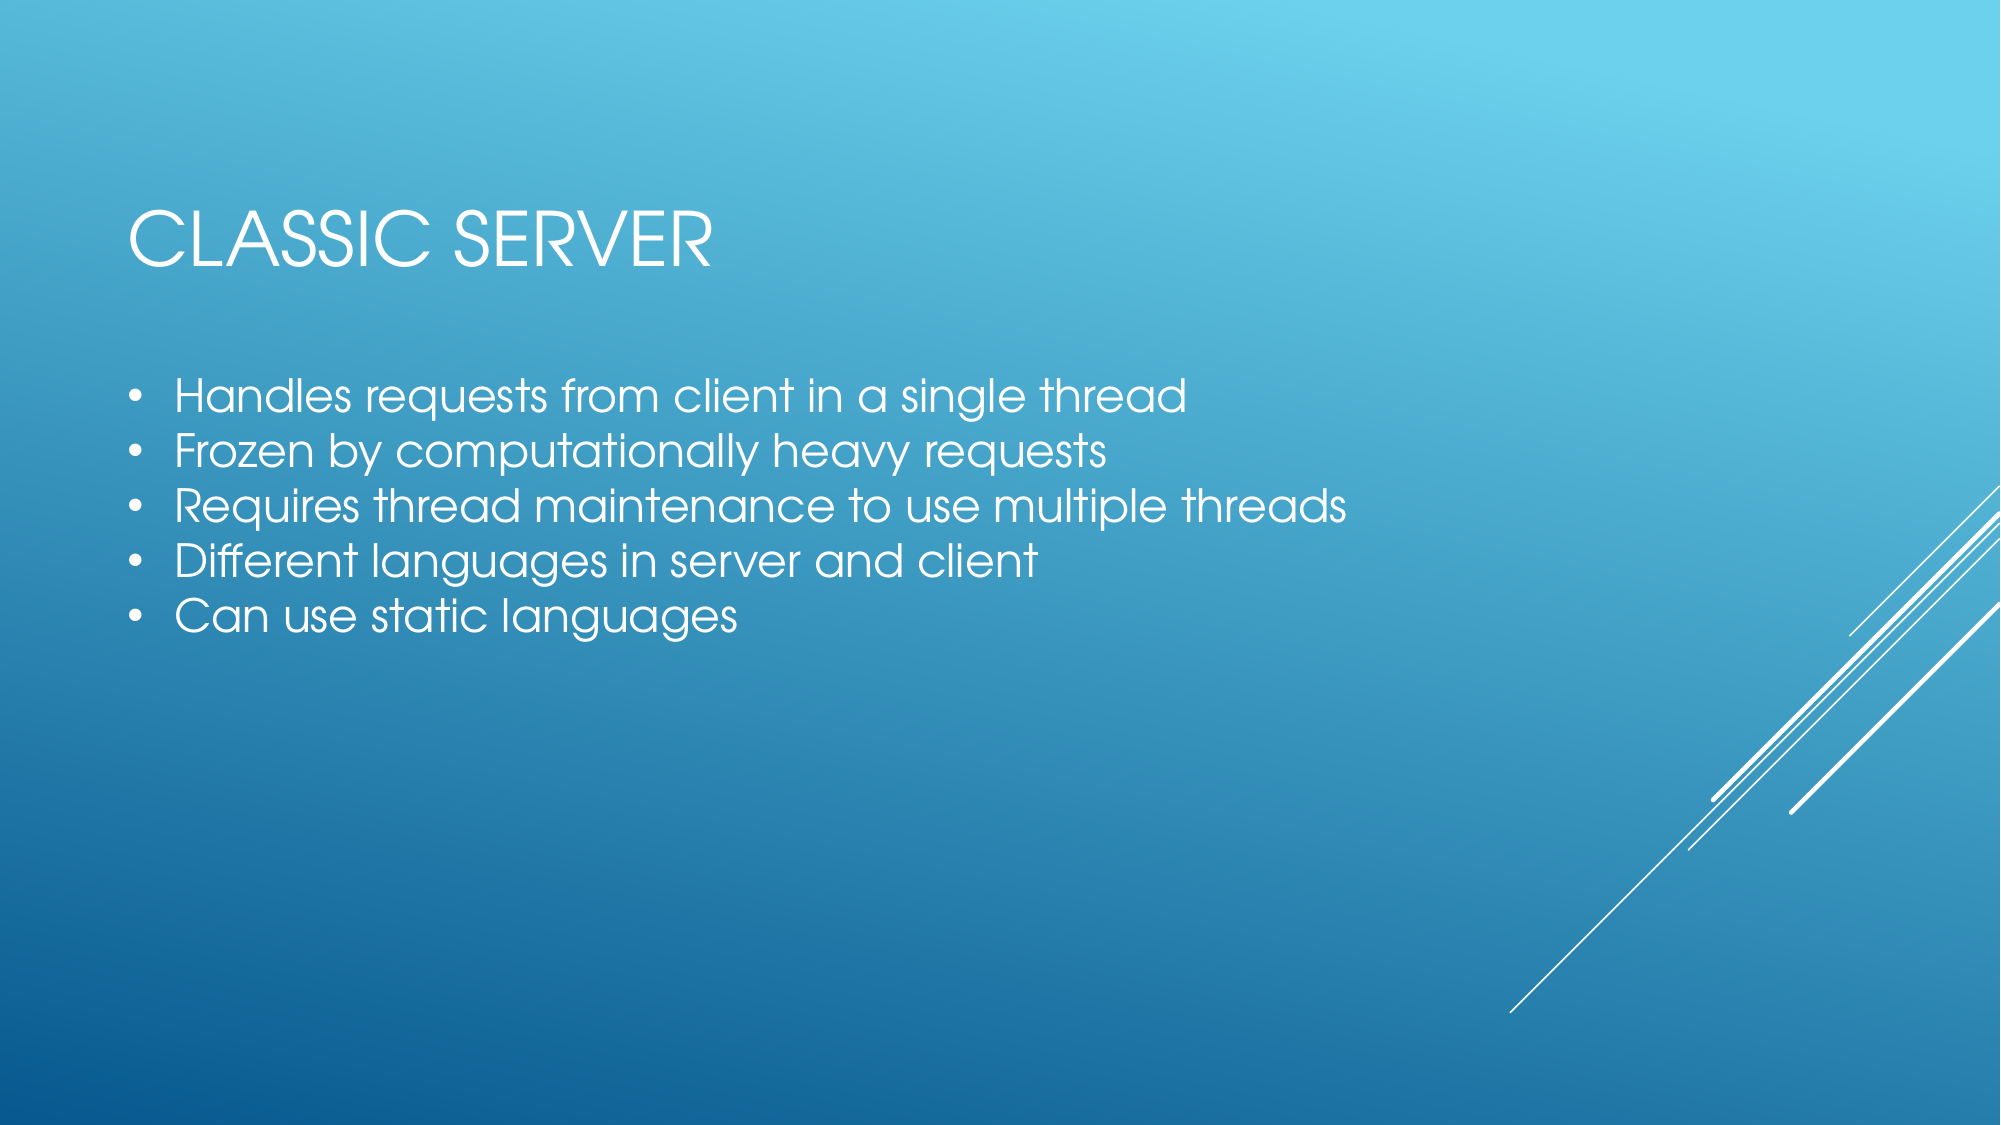

# Classic server
Handles requests from client in a single thread
Frozen by computationally heavy requests
Requires thread maintenance to use multiple threads
Different languages in server and client
Can use static languages